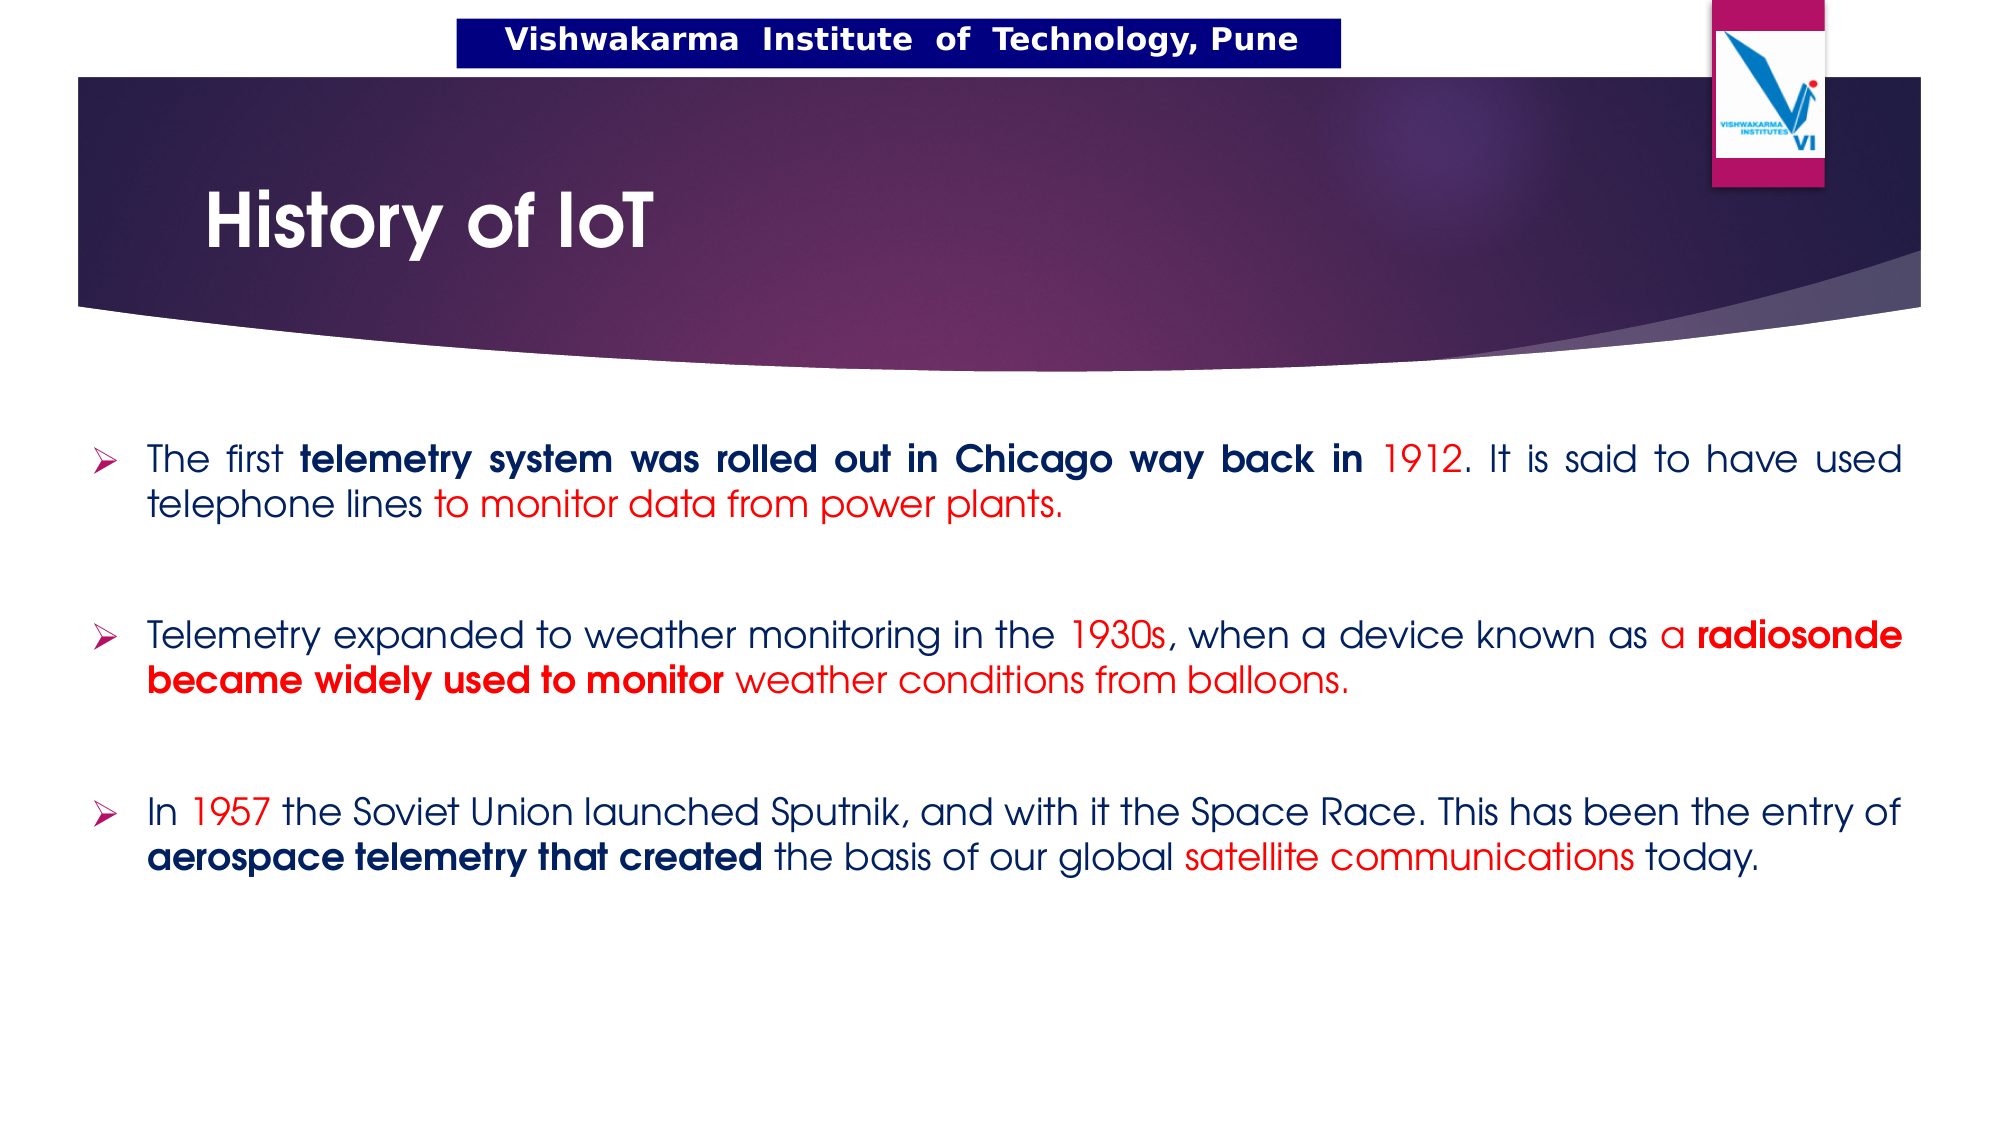

# History of IoT
The first telemetry system was rolled out in Chicago way back in 1912. It is said to have used telephone lines to monitor data from power plants.

Telemetry expanded to weather monitoring in the 1930s, when a device known as a radiosonde became widely used to monitor weather conditions from balloons.

In 1957 the Soviet Union launched Sputnik, and with it the Space Race. This has been the entry of aerospace telemetry that created the basis of our global satellite communications today.